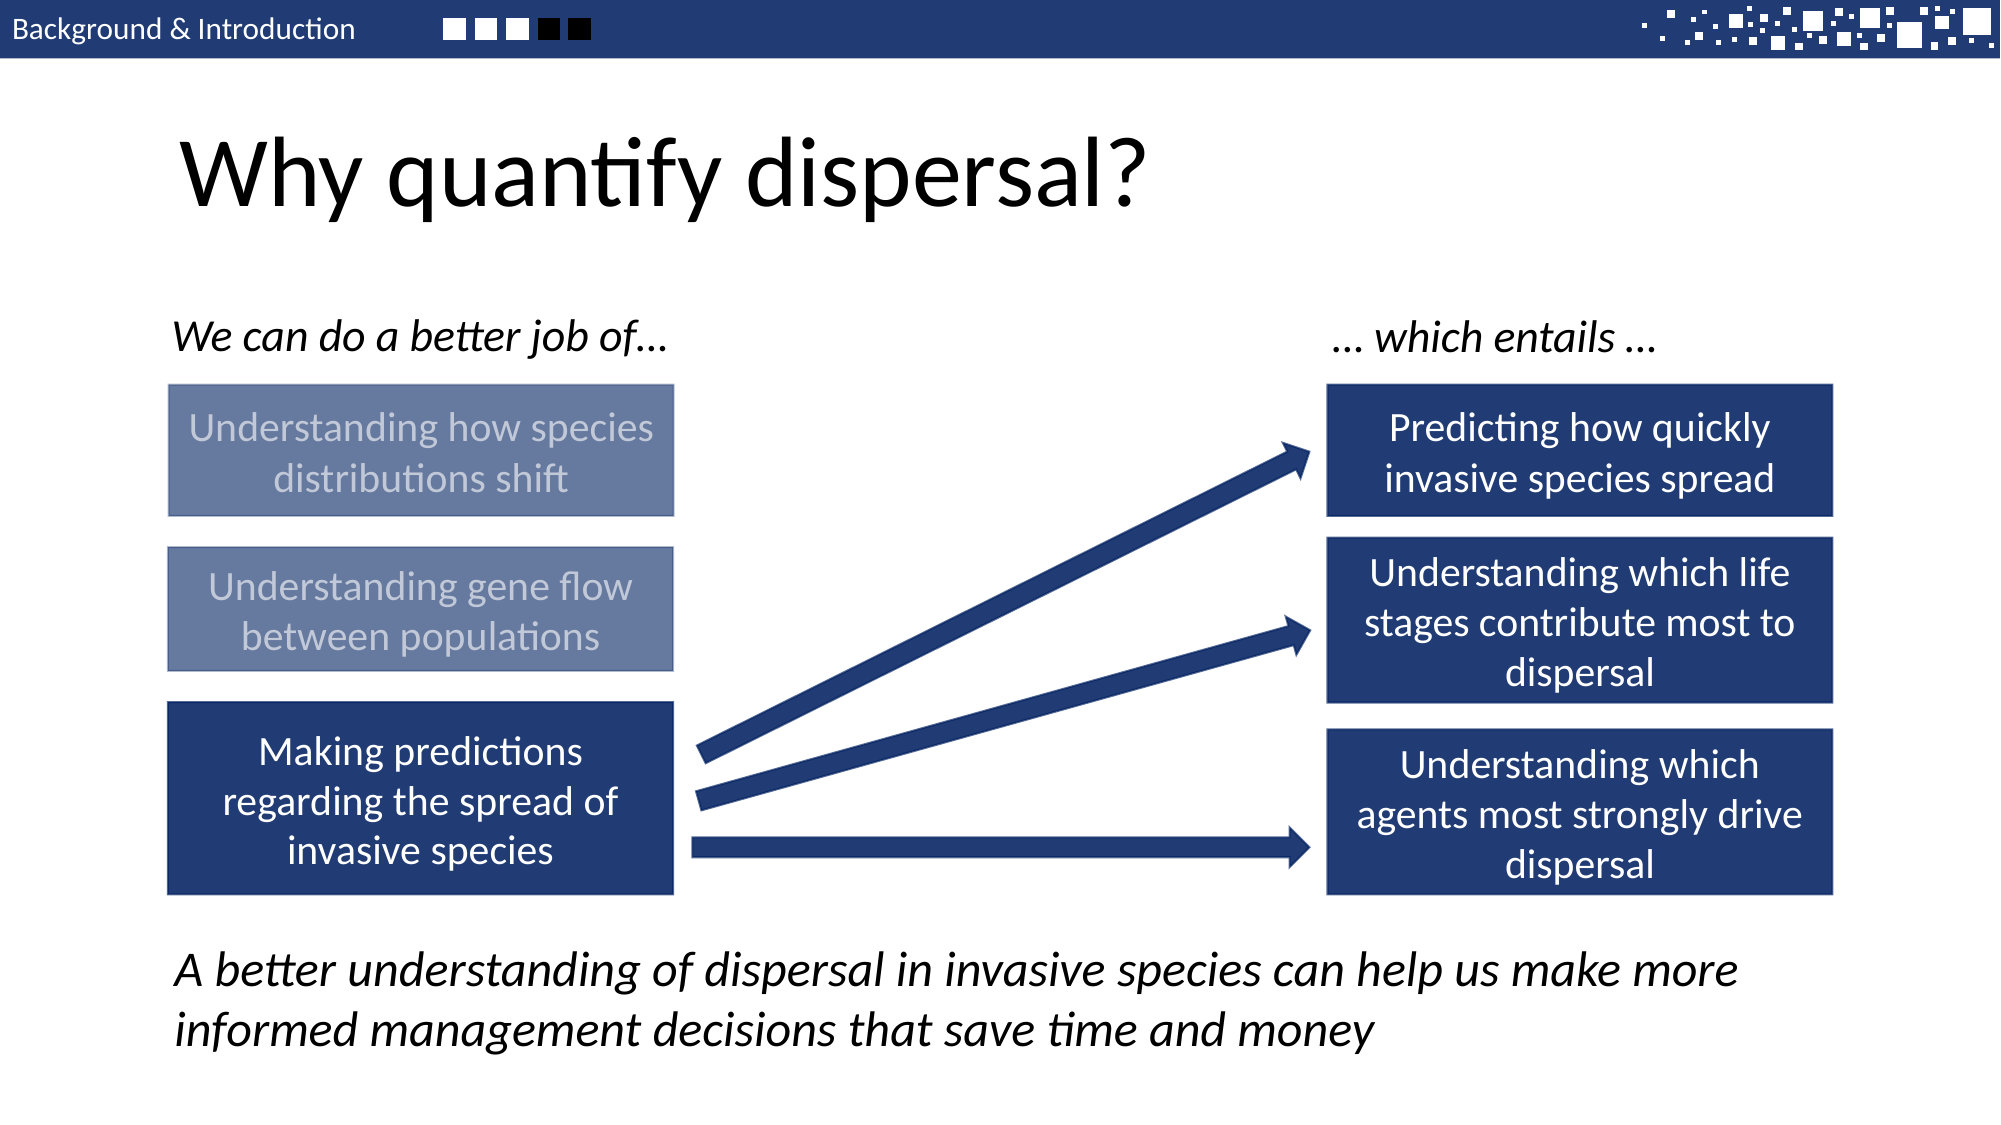

Background & Introduction

Why quantify dispersal?
We can do a better job of…
… which entails …
Understanding how species distributions shift
Predicting how quickly invasive species spread
Understanding which life stages contribute most to dispersal
Understanding gene flow between populations

Making predictions regarding the spread of invasive species
Understanding which agents most strongly drive dispersal

A better understanding of dispersal in invasive species can help us make more informed management decisions that save time and money